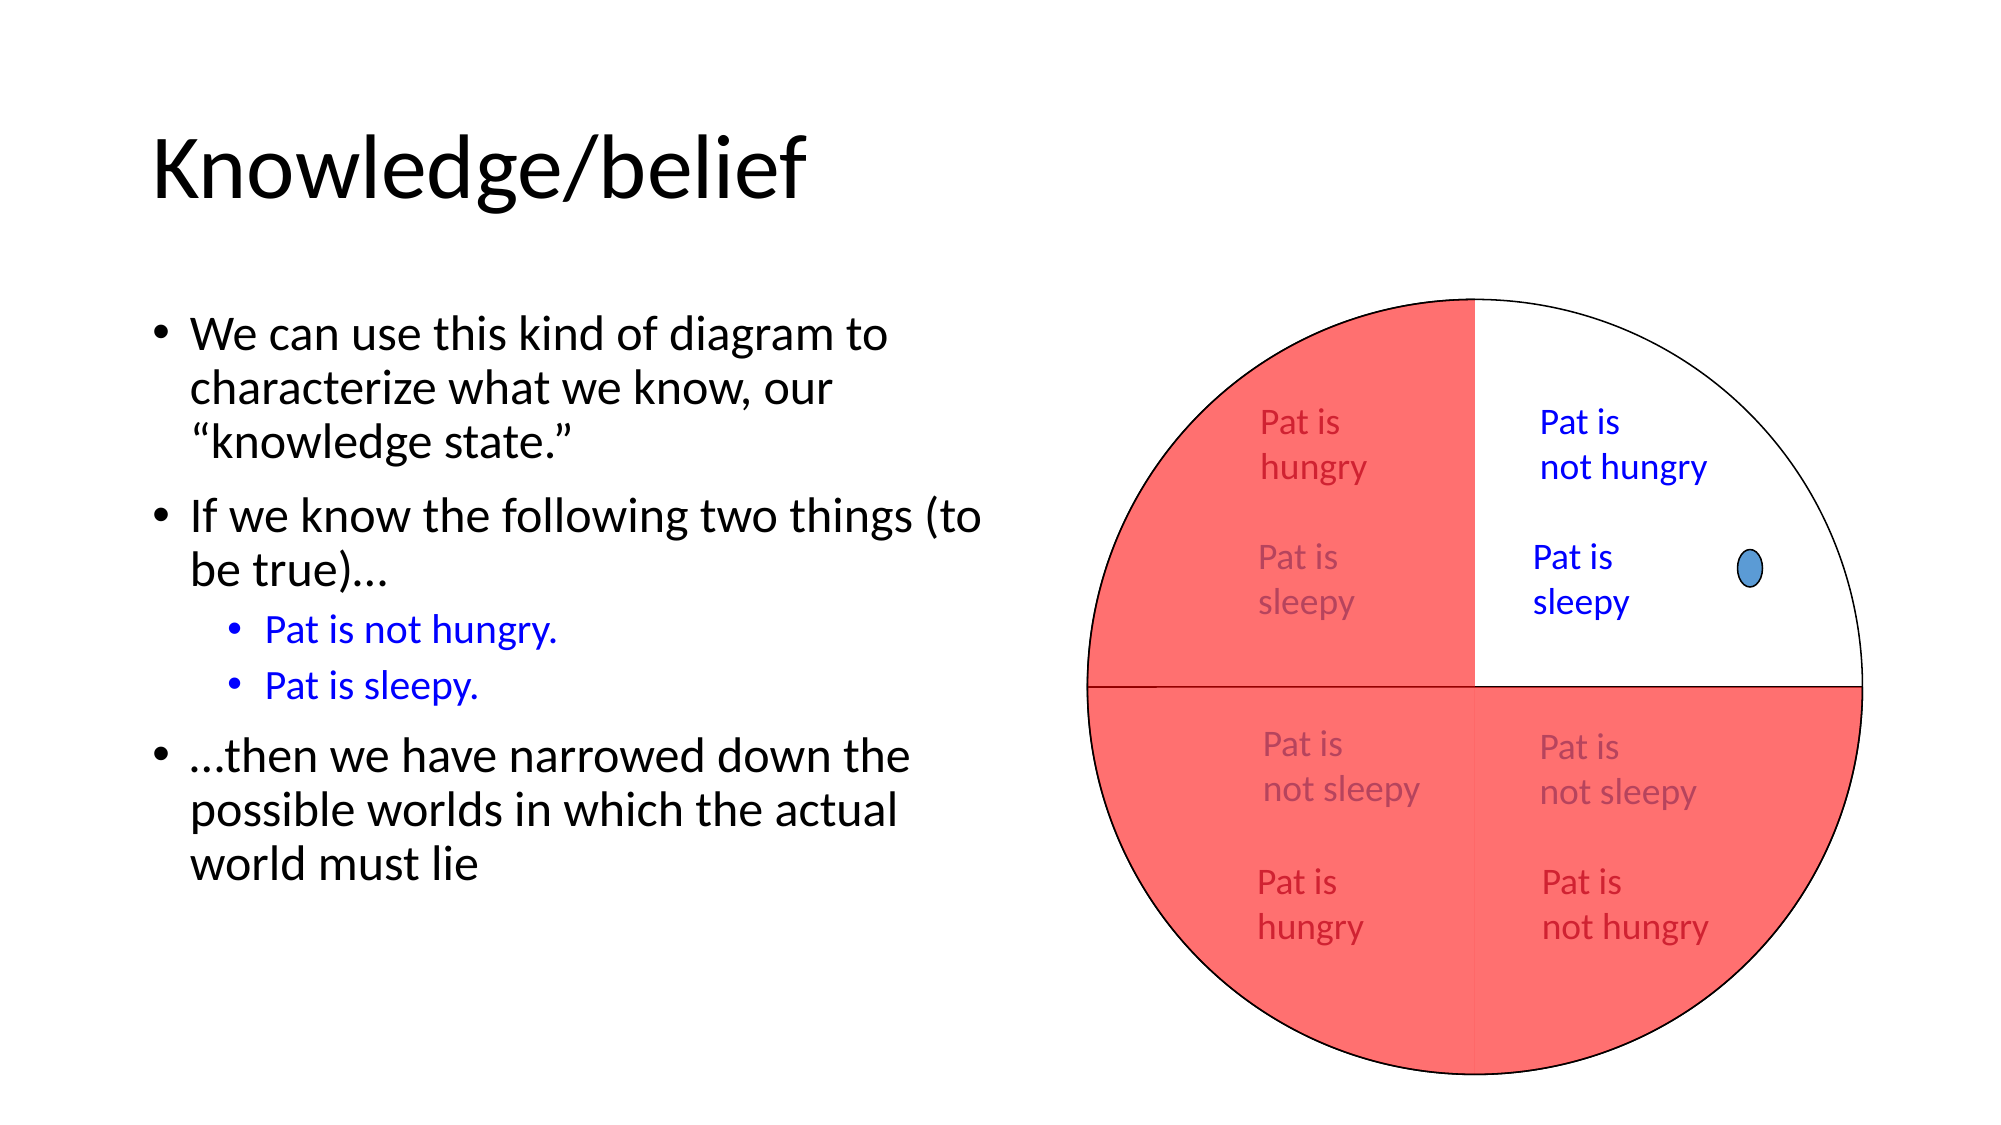

# Knowledge/belief
We can use this kind of diagram to characterize what we know, our “knowledge state.”
If we know the following two things (to be true)…
Pat is not hungry.
Pat is sleepy.
…then we have narrowed down the possible worlds in which the actual world must lie

Pat is
hungry
Pat is
not hungry
Pat is
sleepy
Pat is
sleepy

Pat is
not sleepy
Pat is
not sleepy
Pat is
hungry
Pat is
not hungry